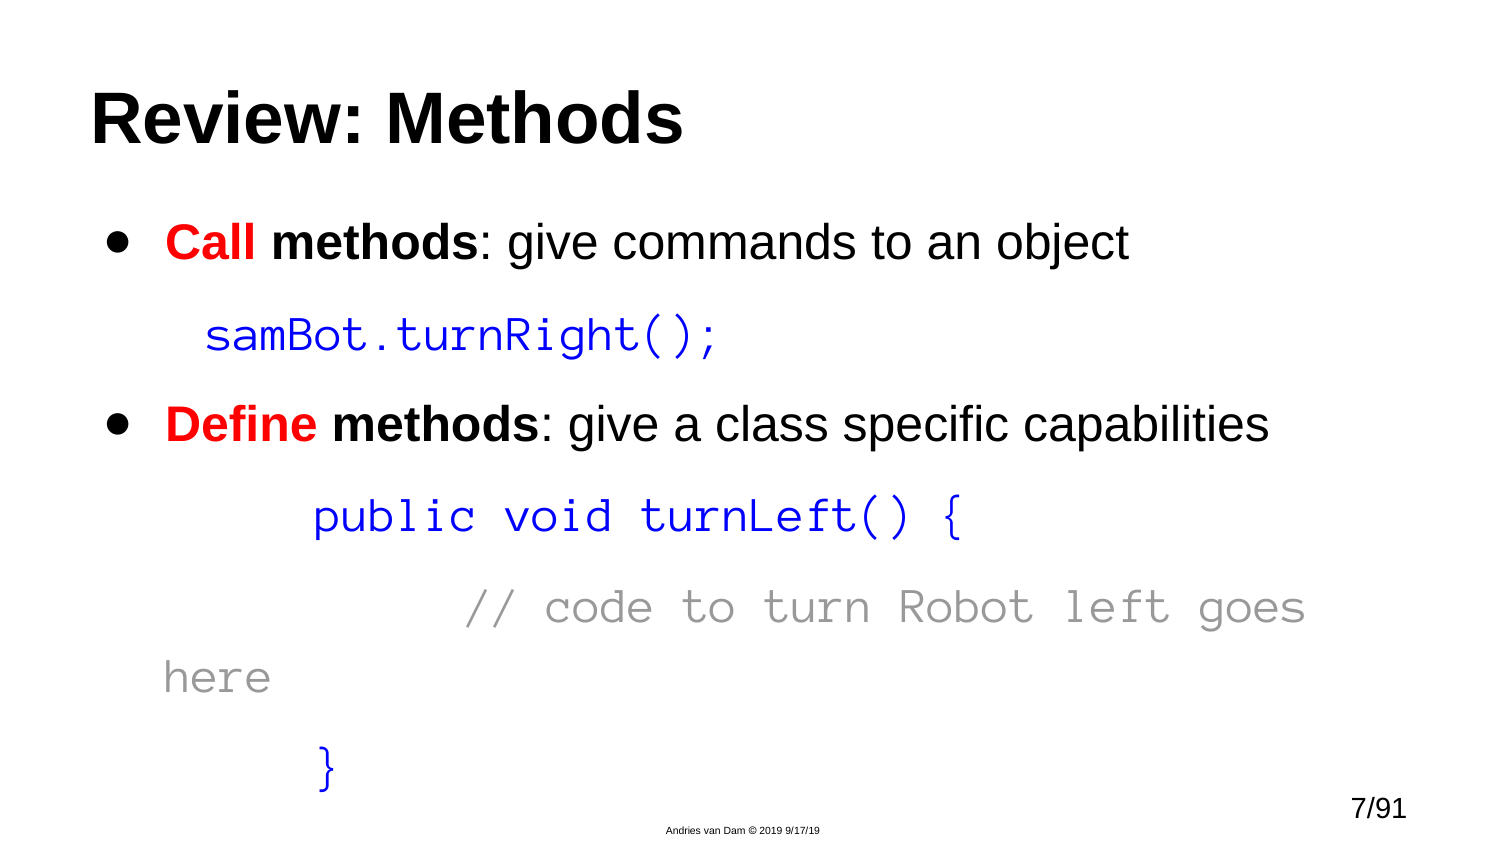

# Review: Methods
Call methods: give commands to an object
   samBot.turnRight();
Define methods: give a class specific capabilities
	public void turnLeft() {
		// code to turn Robot left goes here
	}